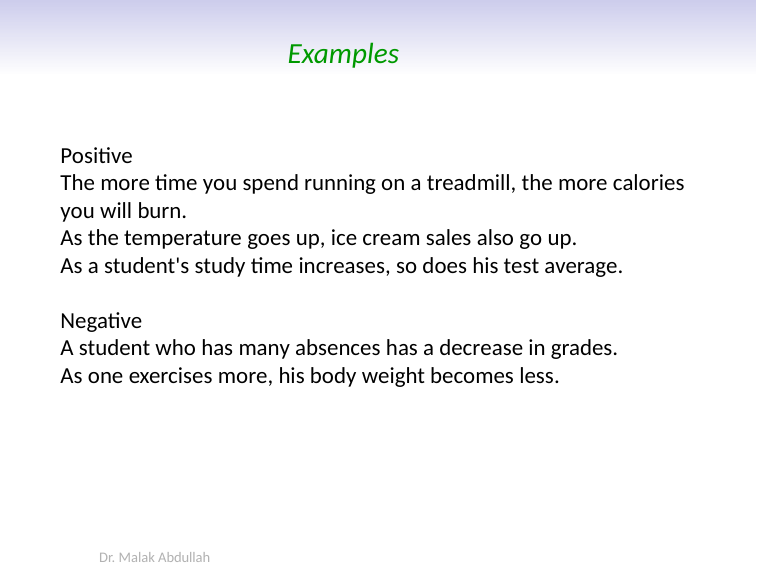

# Examples
Positive
The more time you spend running on a treadmill, the more calories you will burn.
As the temperature goes up, ice cream sales also go up.
As a student's study time increases, so does his test average.

Negative
A student who has many absences has a decrease in grades.
As one exercises more, his body weight becomes less.

Dr. Malak Abdullah